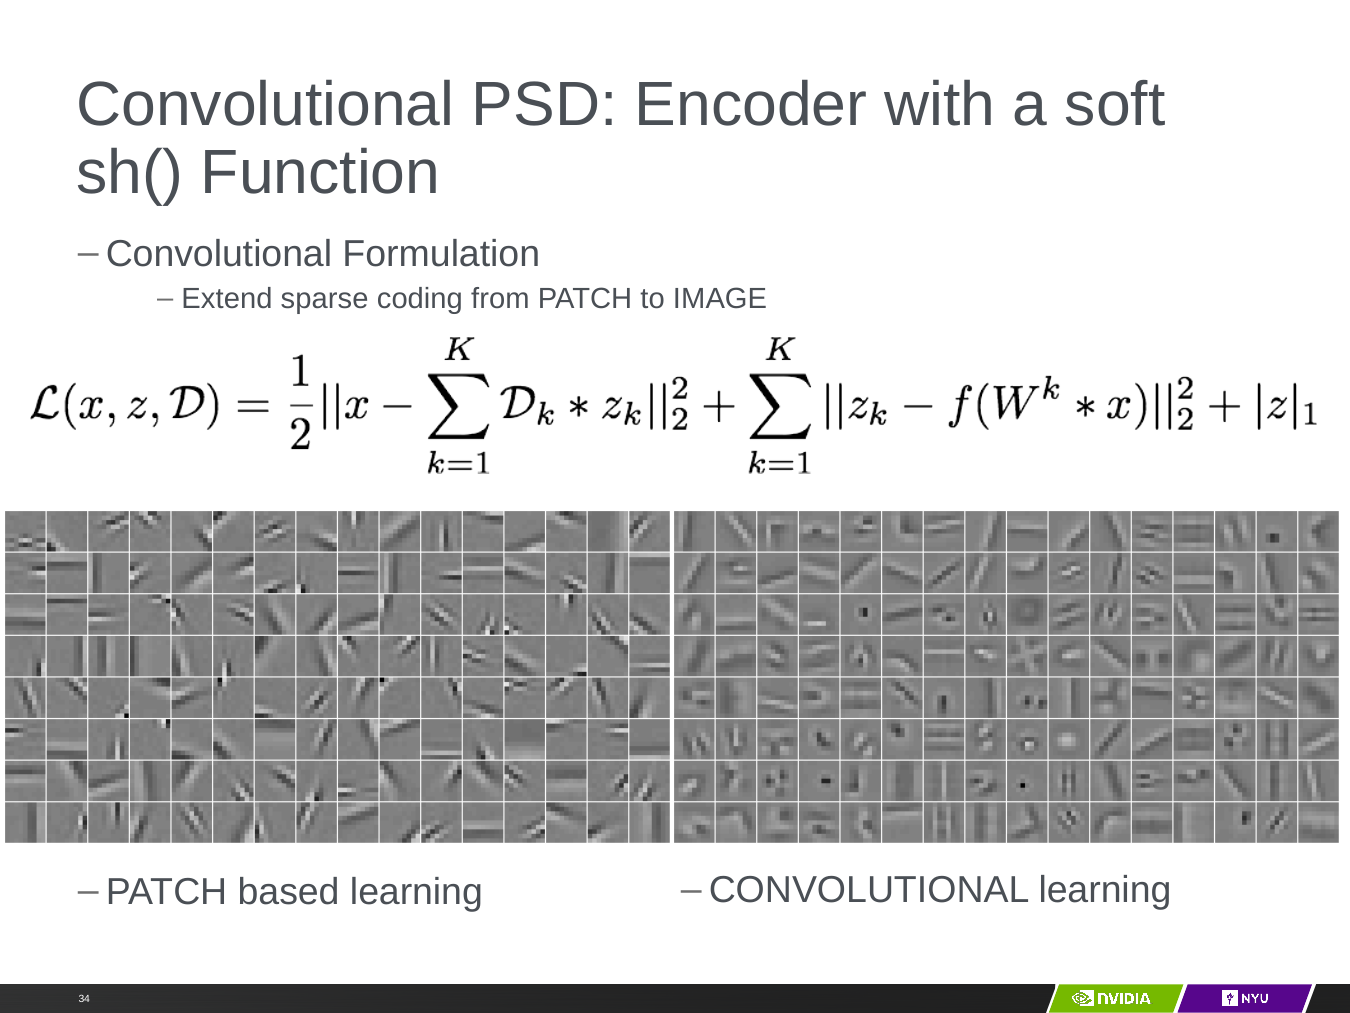

# Convolutional PSD: Encoder with a soft sh() Function
Convolutional Formulation
Extend sparse coding from PATCH to IMAGE

PATCH based learning

CONVOLUTIONAL learning